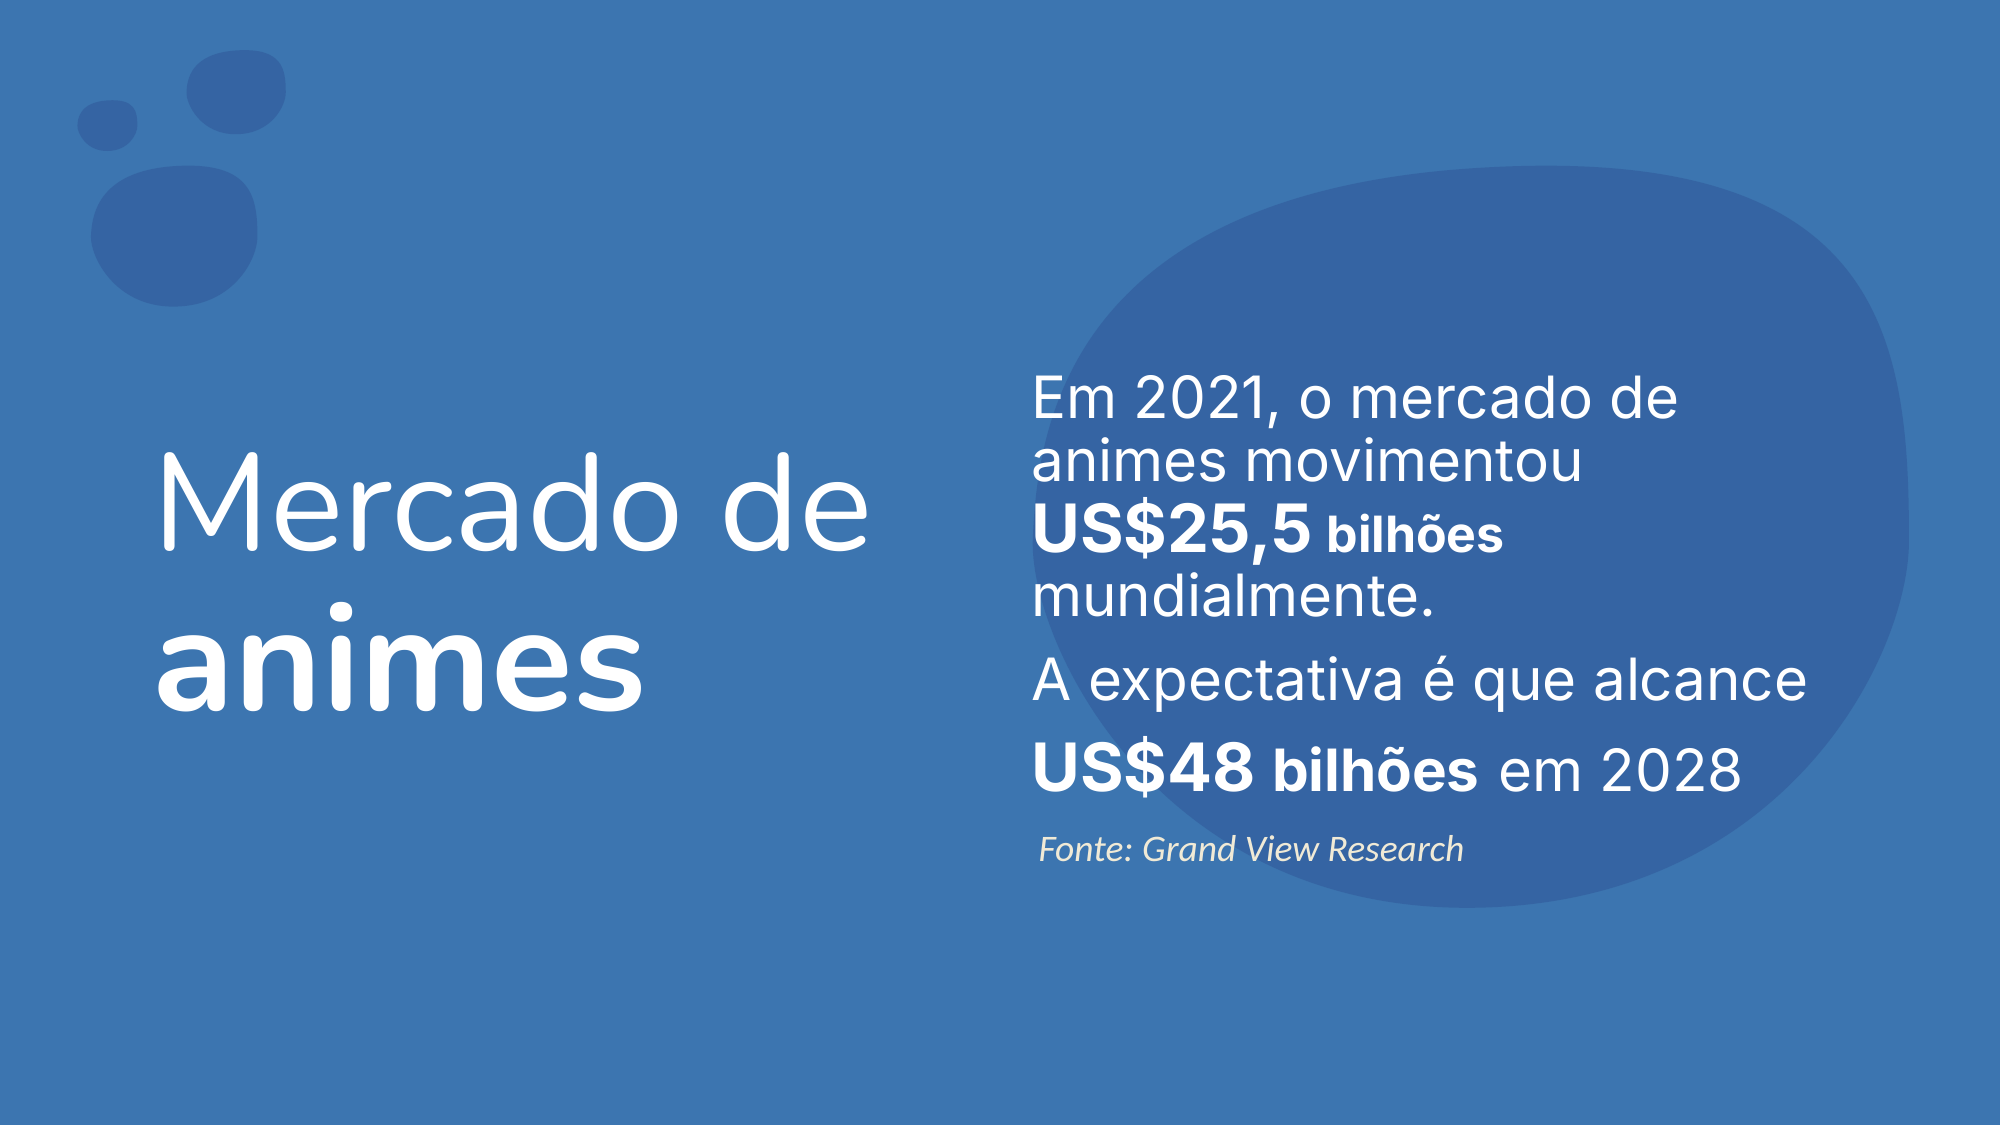

Em 2021, o mercado de animes movimentou US$25,5 bilhões mundialmente.
A expectativa é que alcance
US$48 bilhões em 2028
# Mercado de animes
Fonte: Grand View Research